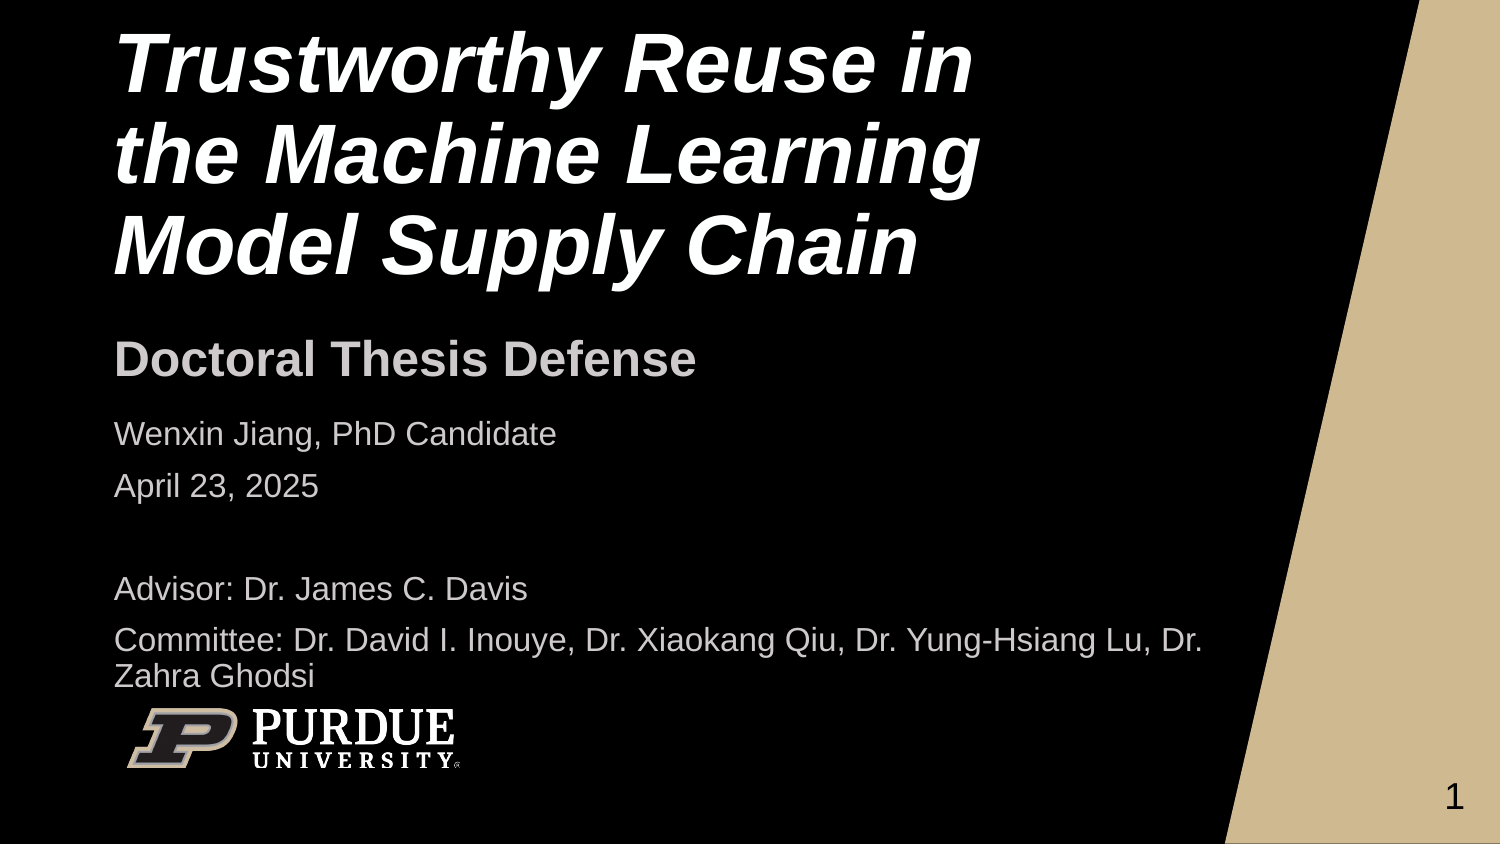

# Trustworthy Reuse in the Machine Learning Model Supply Chain
Doctoral Thesis Defense
Wenxin Jiang, PhD Candidate
April 23, 2025

Advisor: Dr. James C. Davis
Committee: Dr. David I. Inouye, Dr. Xiaokang Qiu, Dr. Yung-Hsiang Lu, Dr. Zahra Ghodsi
1